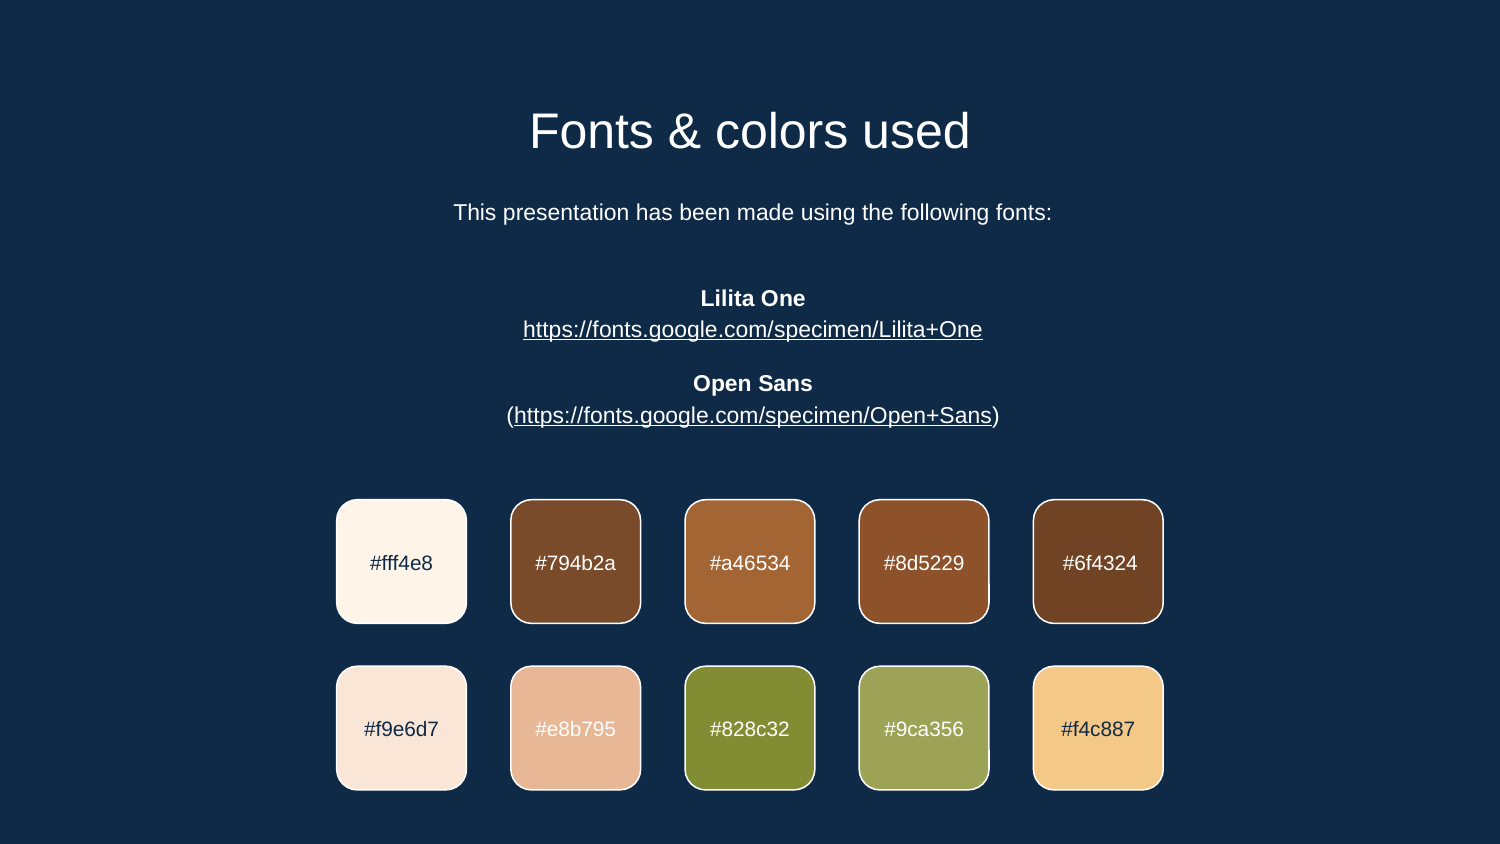

# Fonts & colors used
This presentation has been made using the following fonts:

Lilita One
https://fonts.google.com/specimen/Lilita+One

Open Sans
(https://fonts.google.com/specimen/Open+Sans)

#fff4e8
#794b2a
#a46534
#8d5229
#6f4324

#f9e6d7
#e8b795
#828c32
#9ca356
#f4c887